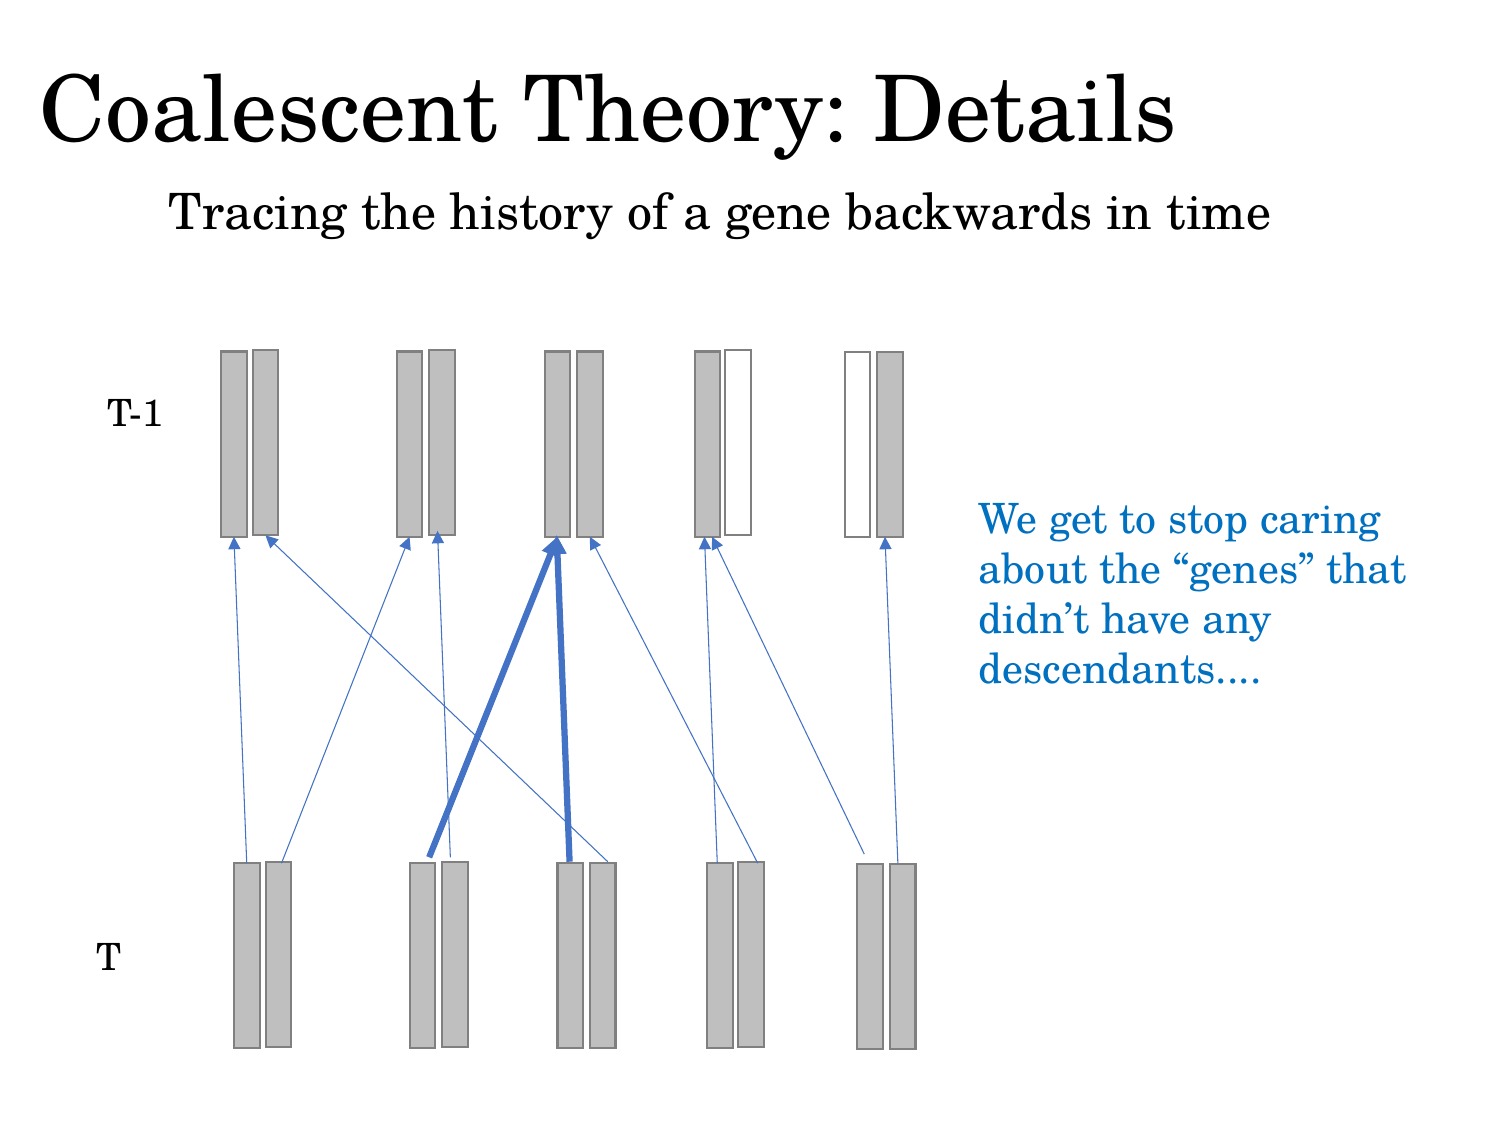

# Coalescent Theory: Details
Tracing the history of a gene backwards in time

T-1
We get to stop caring about the “genes” that didn’t have any descendants....

T